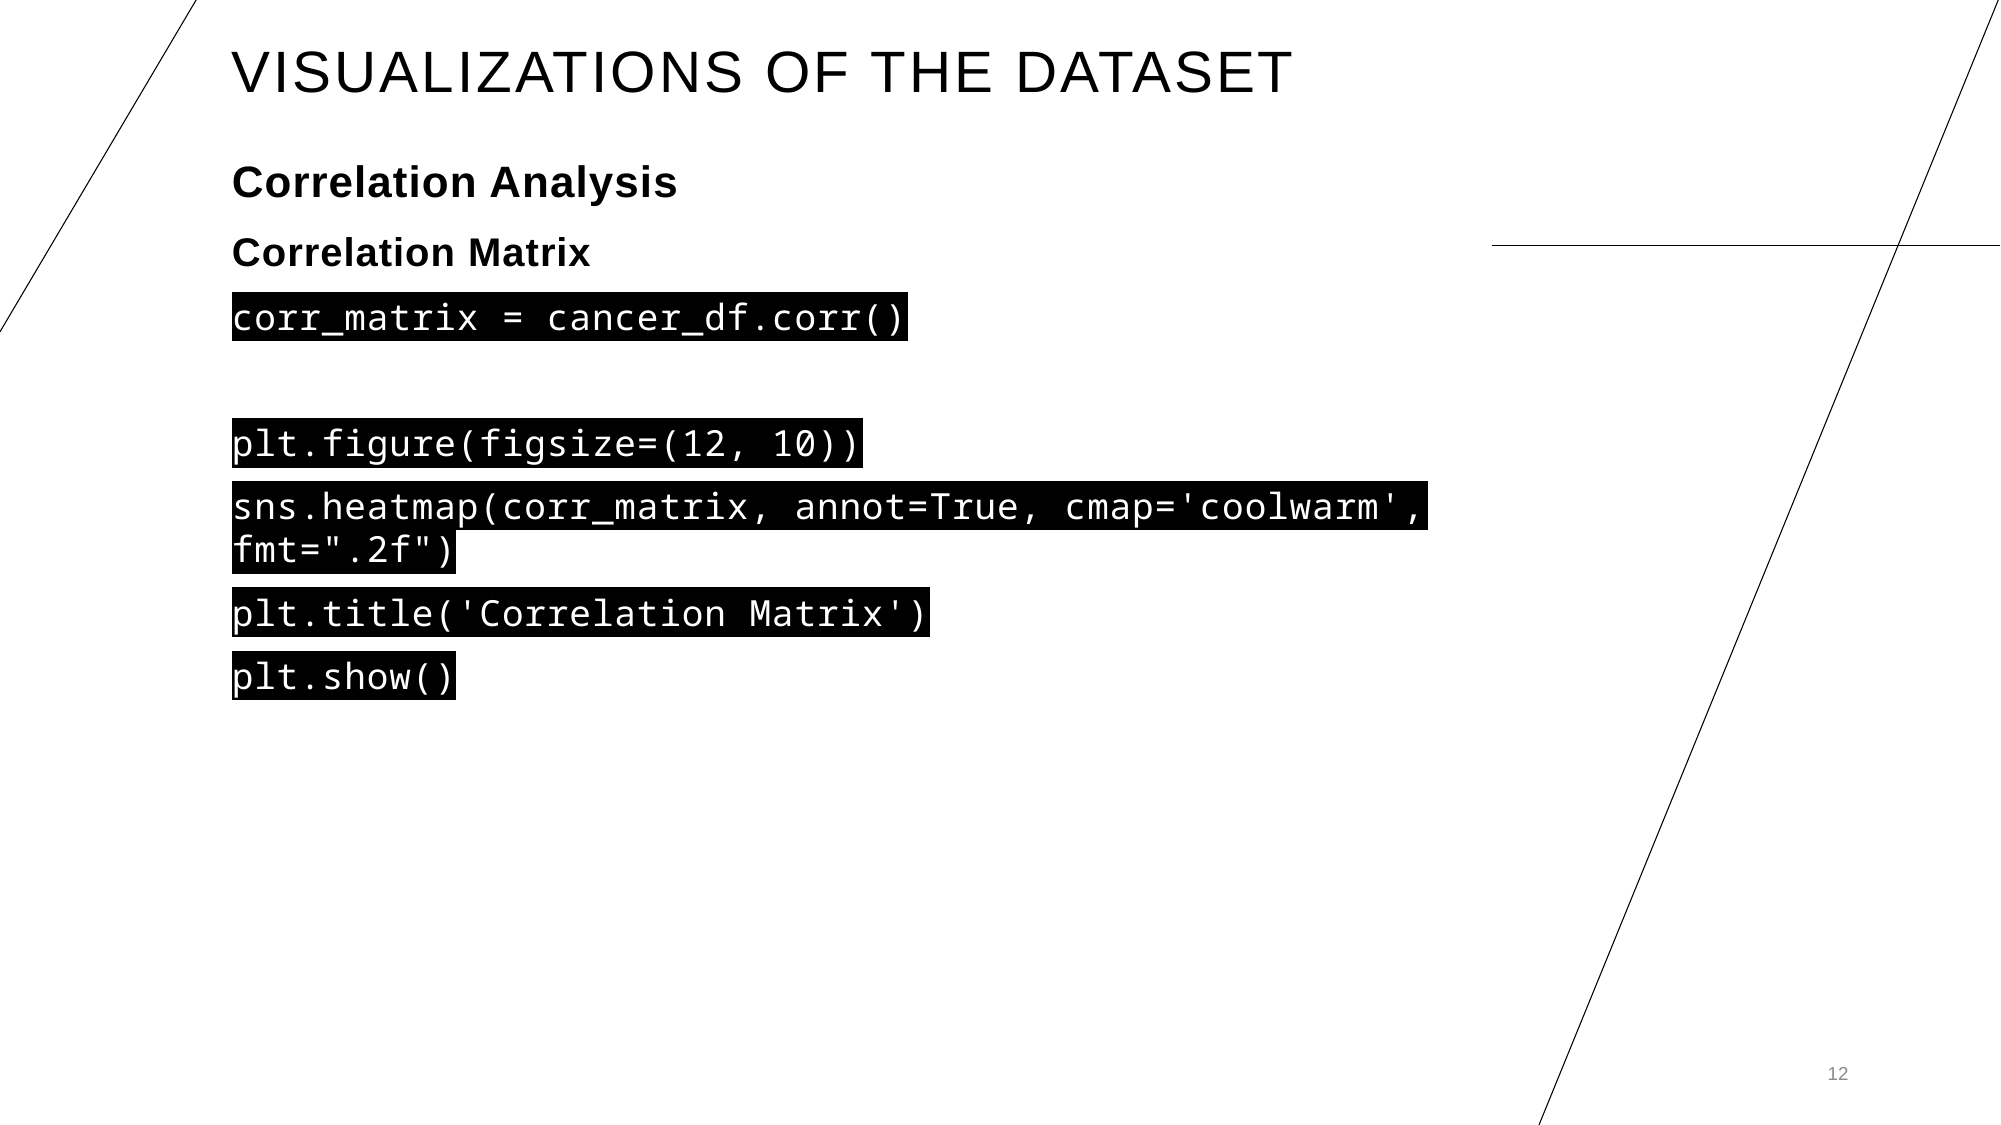

# Visualizations of the Dataset
Correlation Analysis
Correlation Matrix
corr_matrix = cancer_df.corr()

plt.figure(figsize=(12, 10))
sns.heatmap(corr_matrix, annot=True, cmap='coolwarm', fmt=".2f")
plt.title('Correlation Matrix')
plt.show()
12